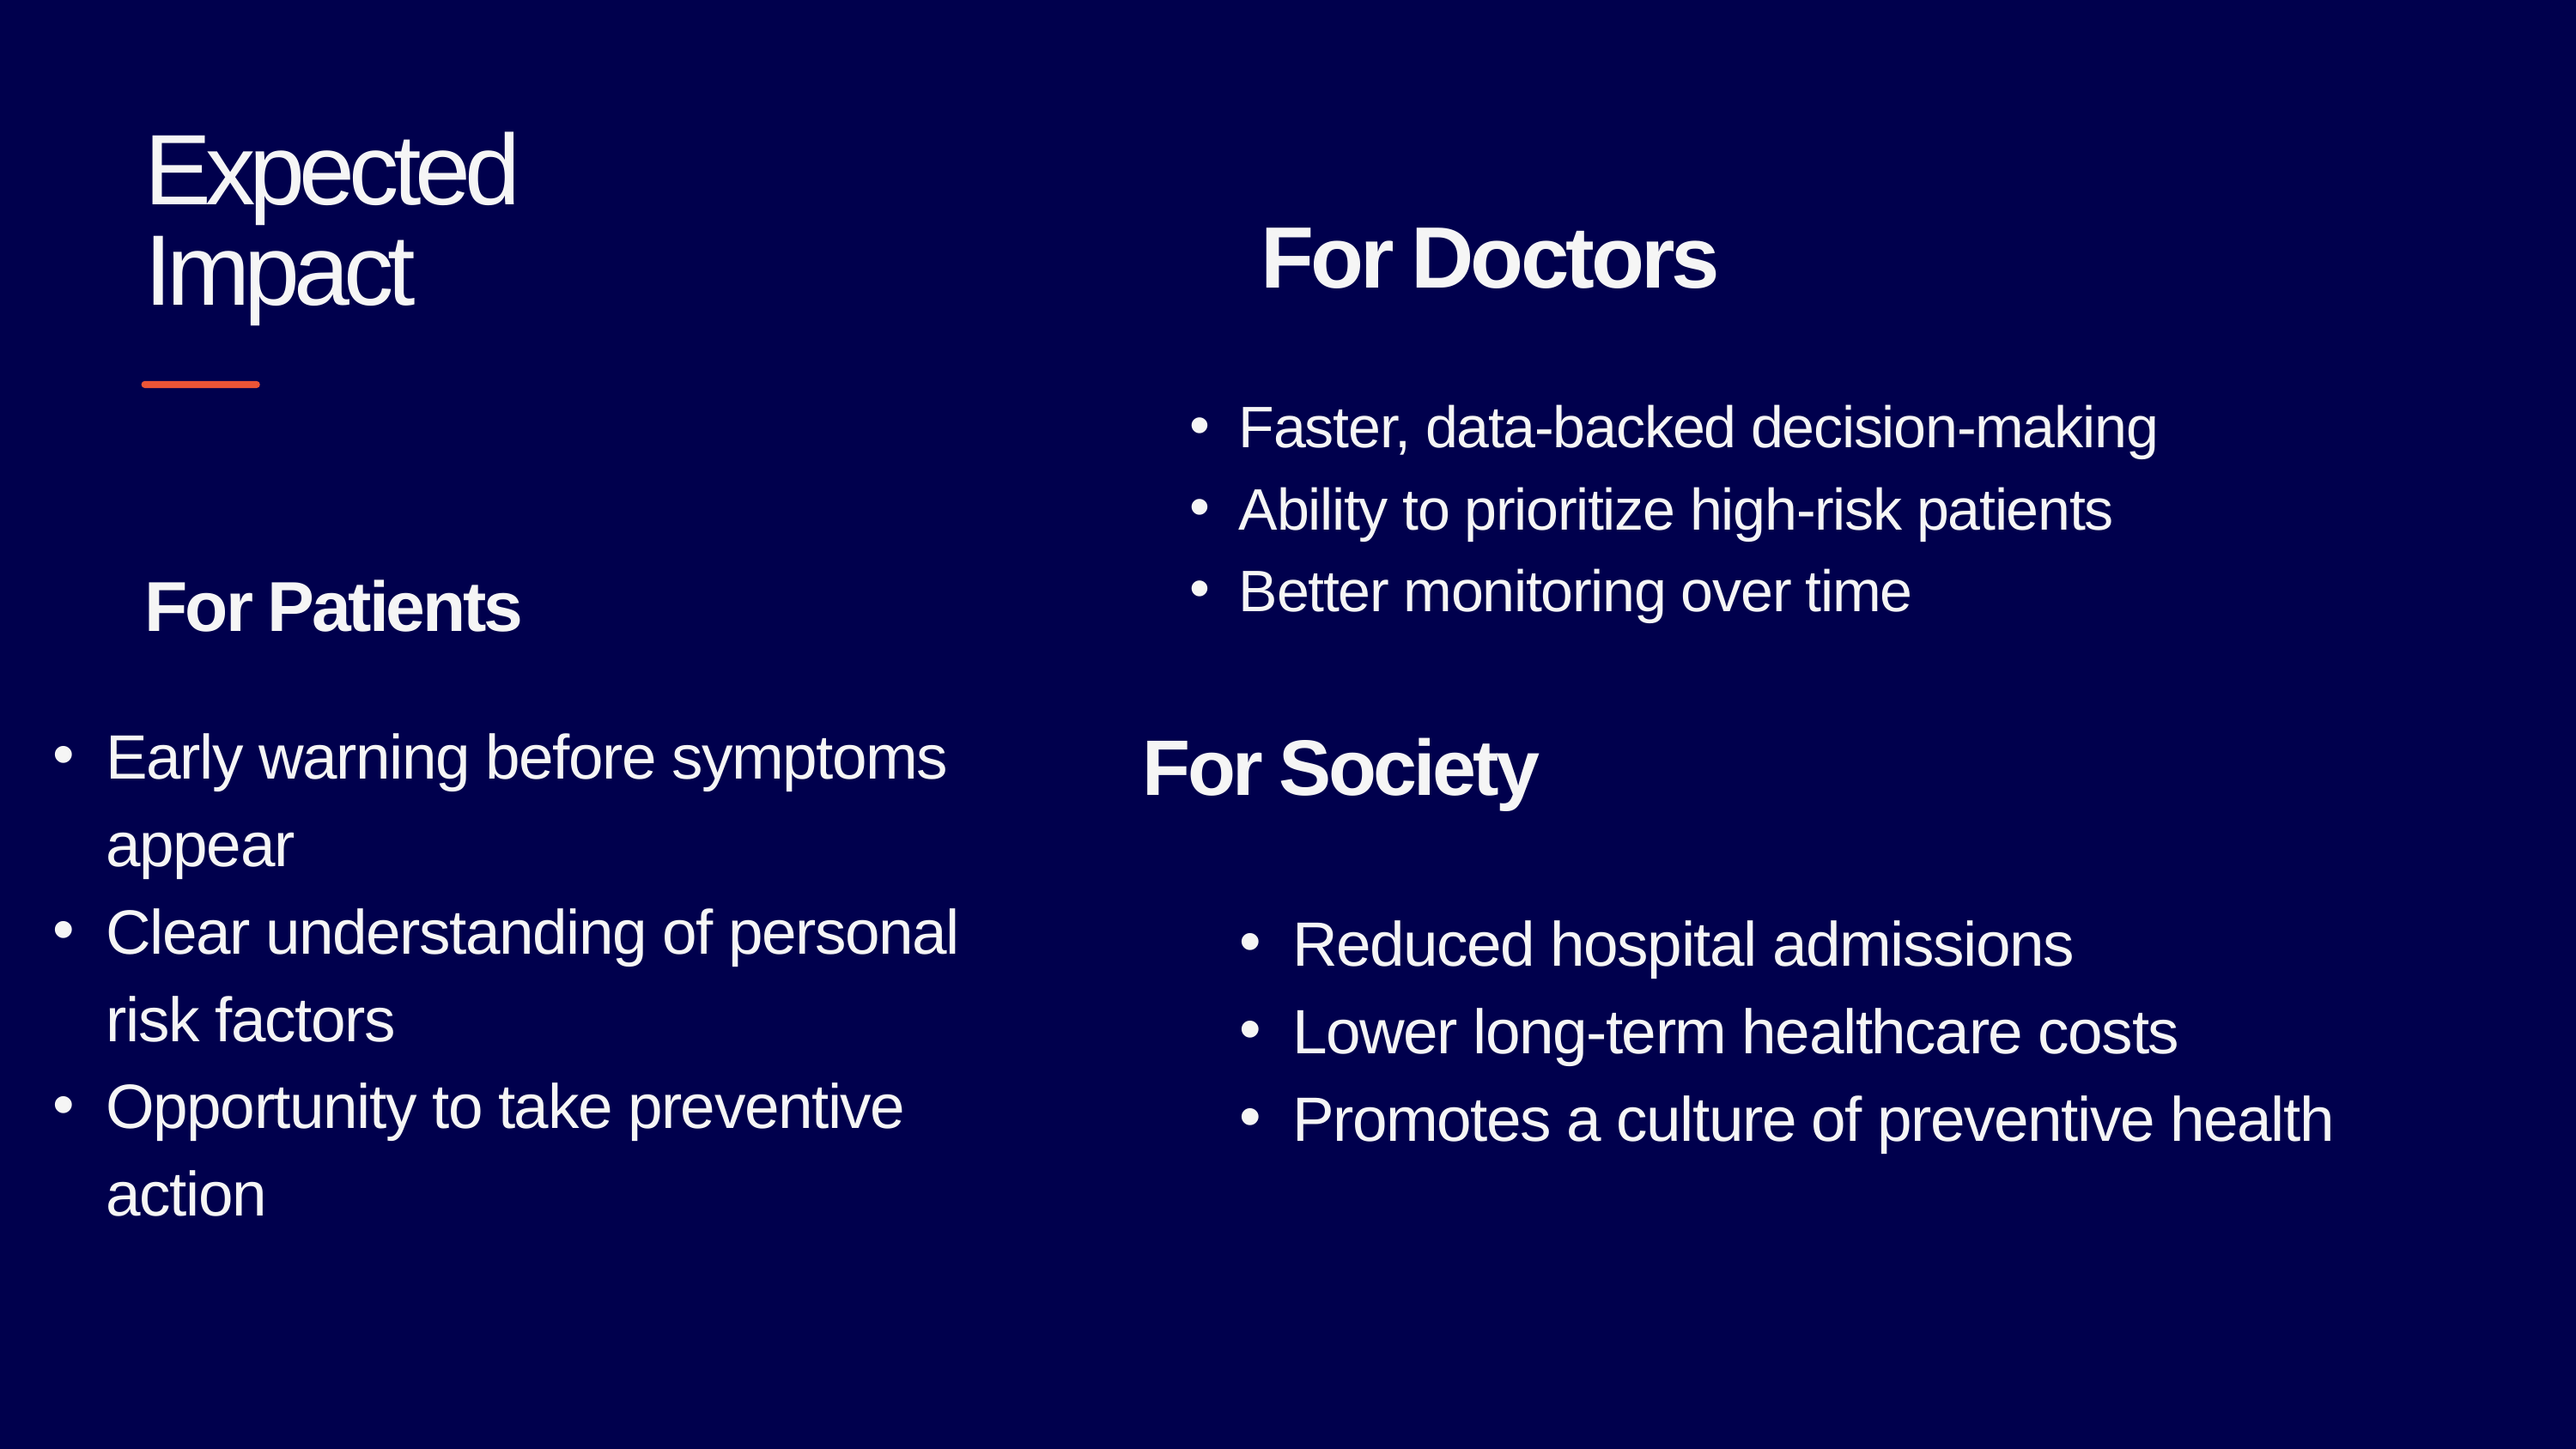

Expected Impact

For Doctors
Faster, data-backed decision-making
Ability to prioritize high-risk patients
Better monitoring over time

For Patients
For Society
Early warning before symptoms appear
Clear understanding of personal risk factors
Opportunity to take preventive action

Reduced hospital admissions
Lower long-term healthcare costs
Promotes a culture of preventive health